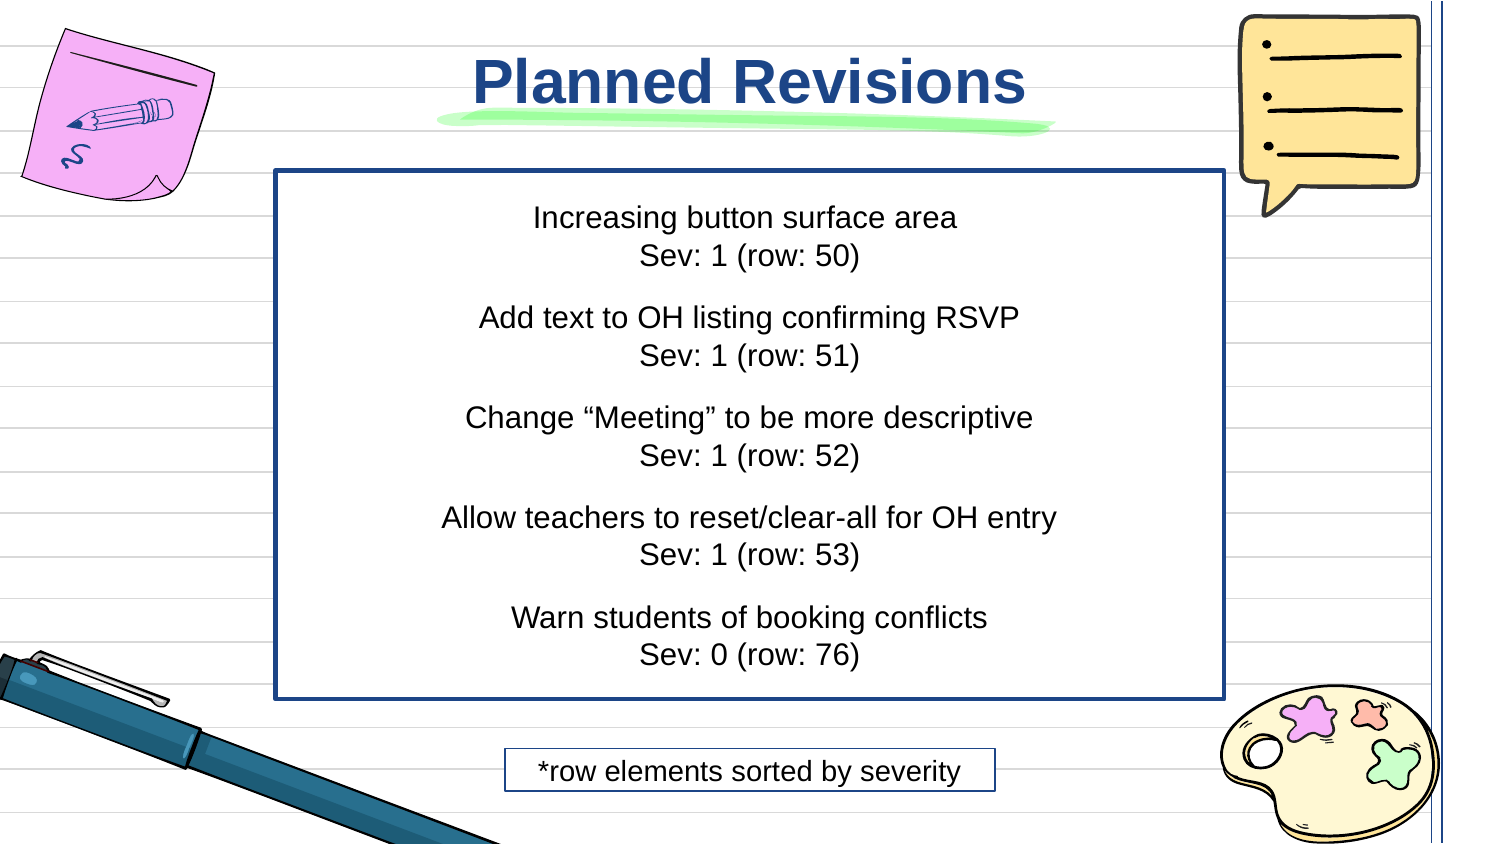

Planned Revisions

Increasing button surface area
Sev: 1 (row: 50)

Add text to OH listing confirming RSVP
Sev: 1 (row: 51)

Change “Meeting” to be more descriptive
Sev: 1 (row: 52)

Allow teachers to reset/clear-all for OH entry
Sev: 1 (row: 53)

Warn students of booking conflicts
Sev: 0 (row: 76)

*row elements sorted by severity